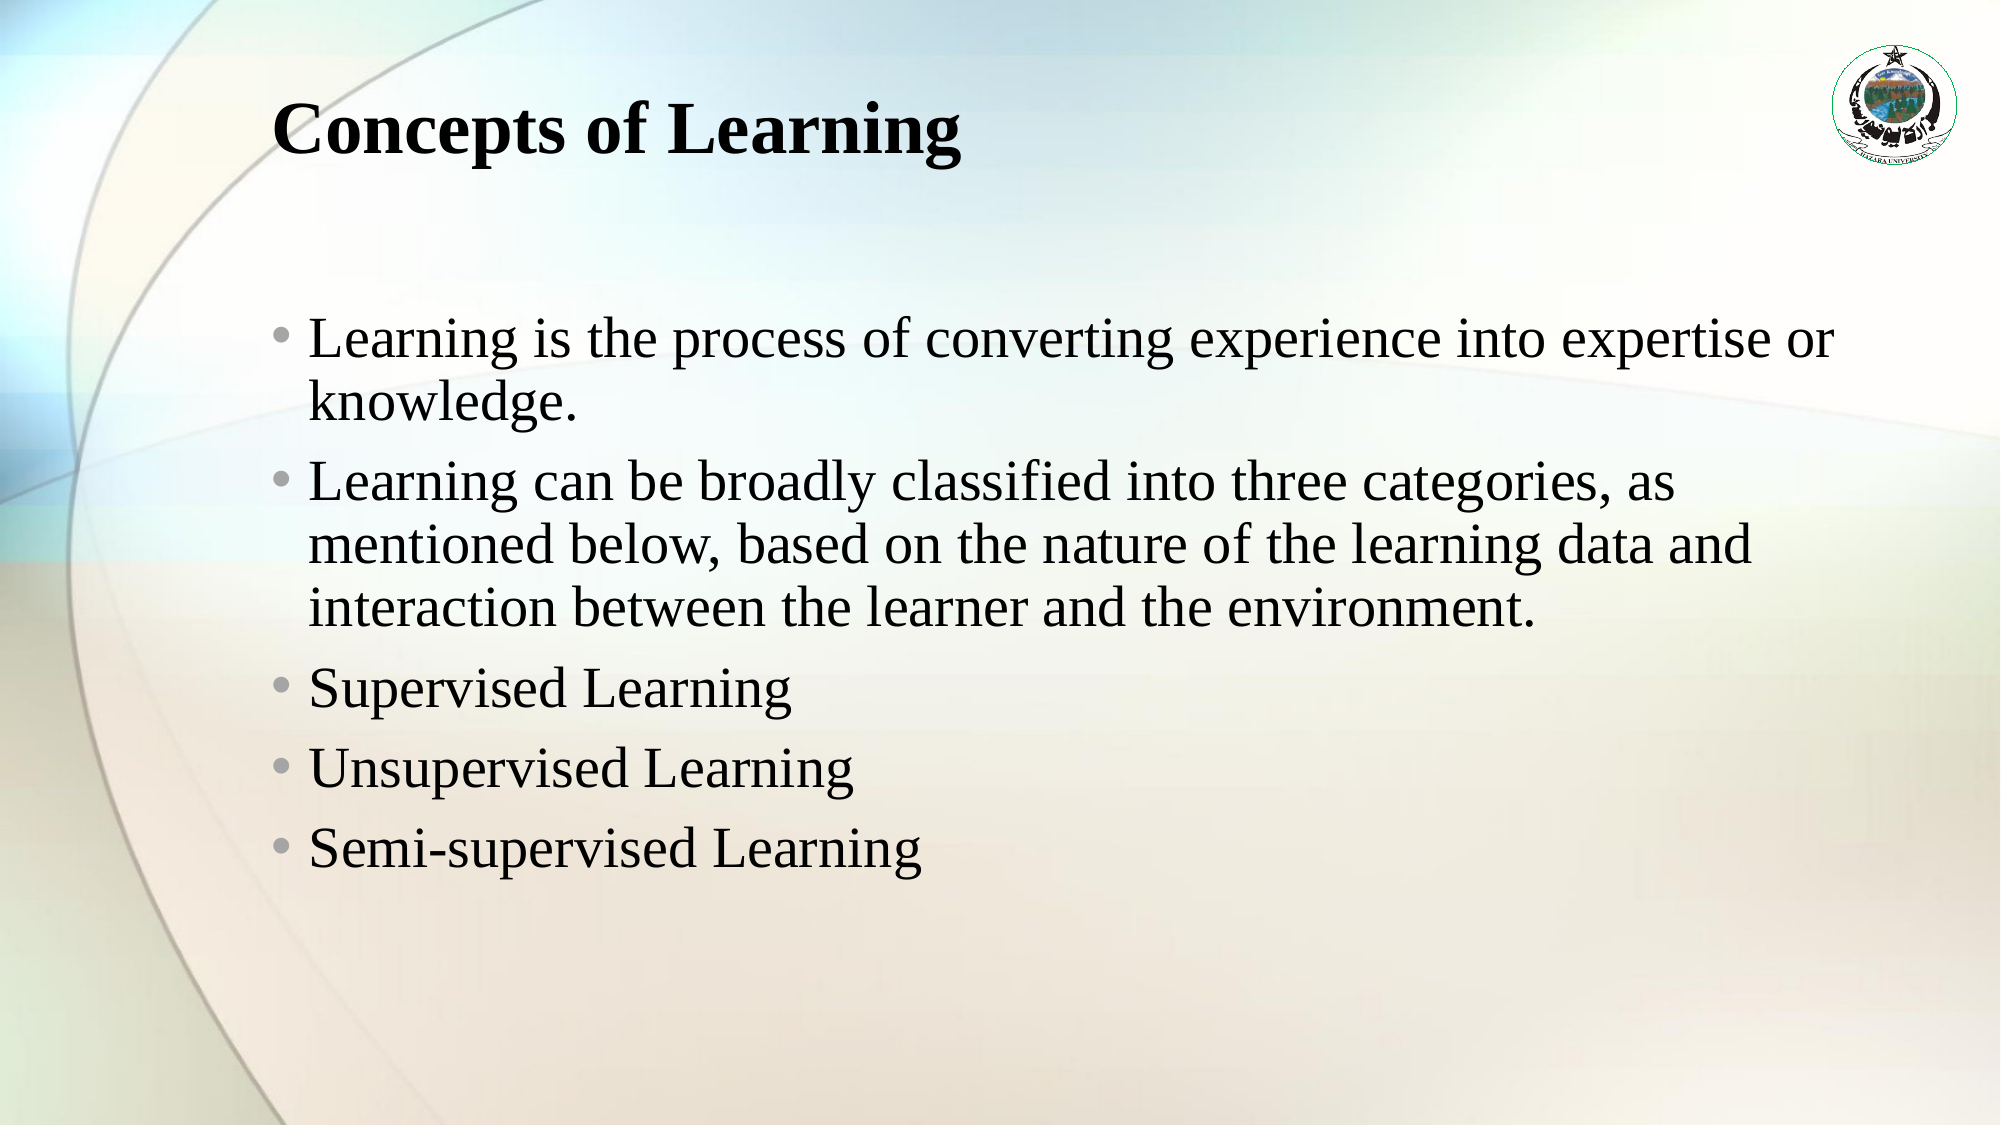

# Concepts of Learning
Learning is the process of converting experience into expertise or knowledge.
Learning can be broadly classified into three categories, as mentioned below, based on the nature of the learning data and interaction between the learner and the environment.
Supervised Learning
Unsupervised Learning
Semi-supervised Learning